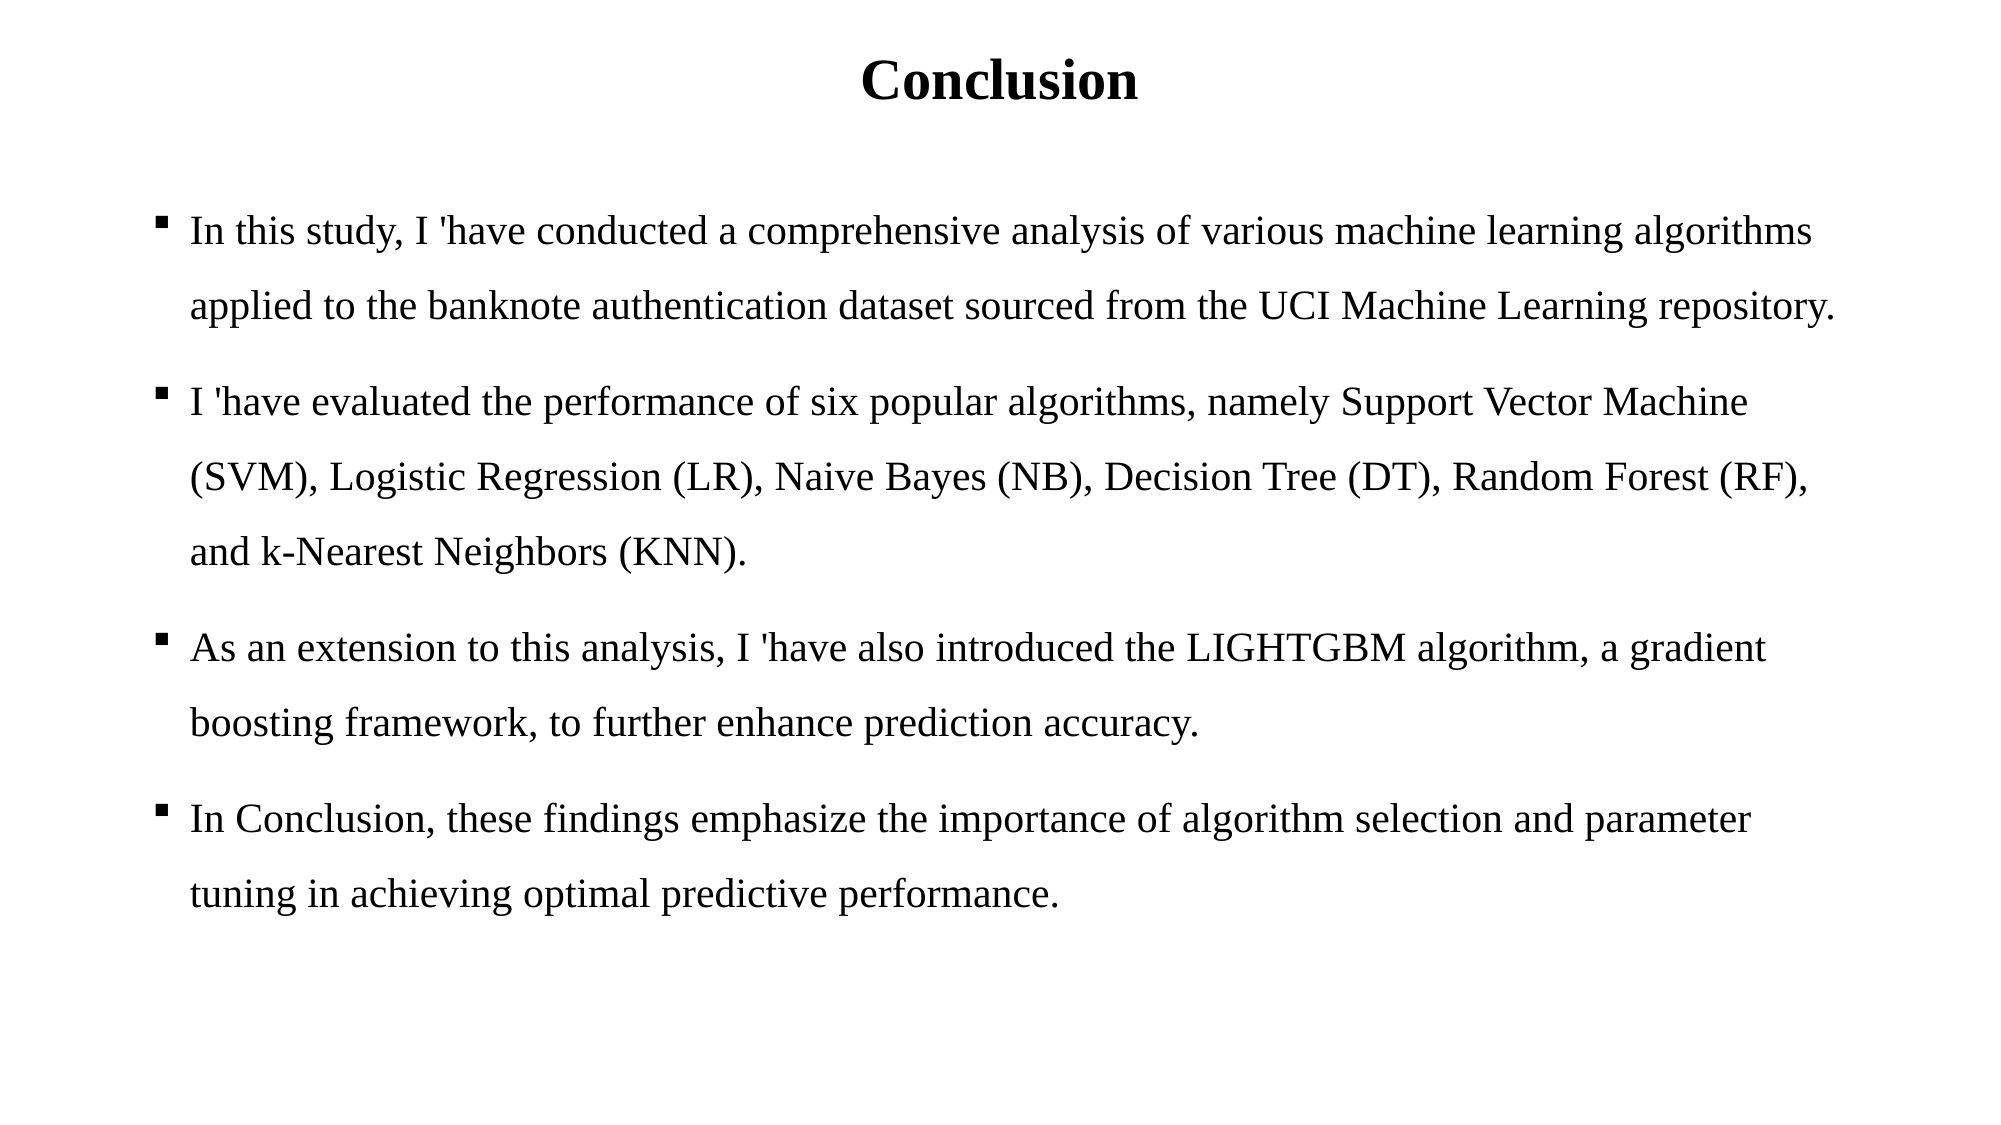

# Conclusion
In this study, I 'have conducted a comprehensive analysis of various machine learning algorithms applied to the banknote authentication dataset sourced from the UCI Machine Learning repository.
I 'have evaluated the performance of six popular algorithms, namely Support Vector Machine (SVM), Logistic Regression (LR), Naive Bayes (NB), Decision Tree (DT), Random Forest (RF), and k-Nearest Neighbors (KNN).
As an extension to this analysis, I 'have also introduced the LIGHTGBM algorithm, a gradient boosting framework, to further enhance prediction accuracy.
In Conclusion, these findings emphasize the importance of algorithm selection and parameter tuning in achieving optimal predictive performance.